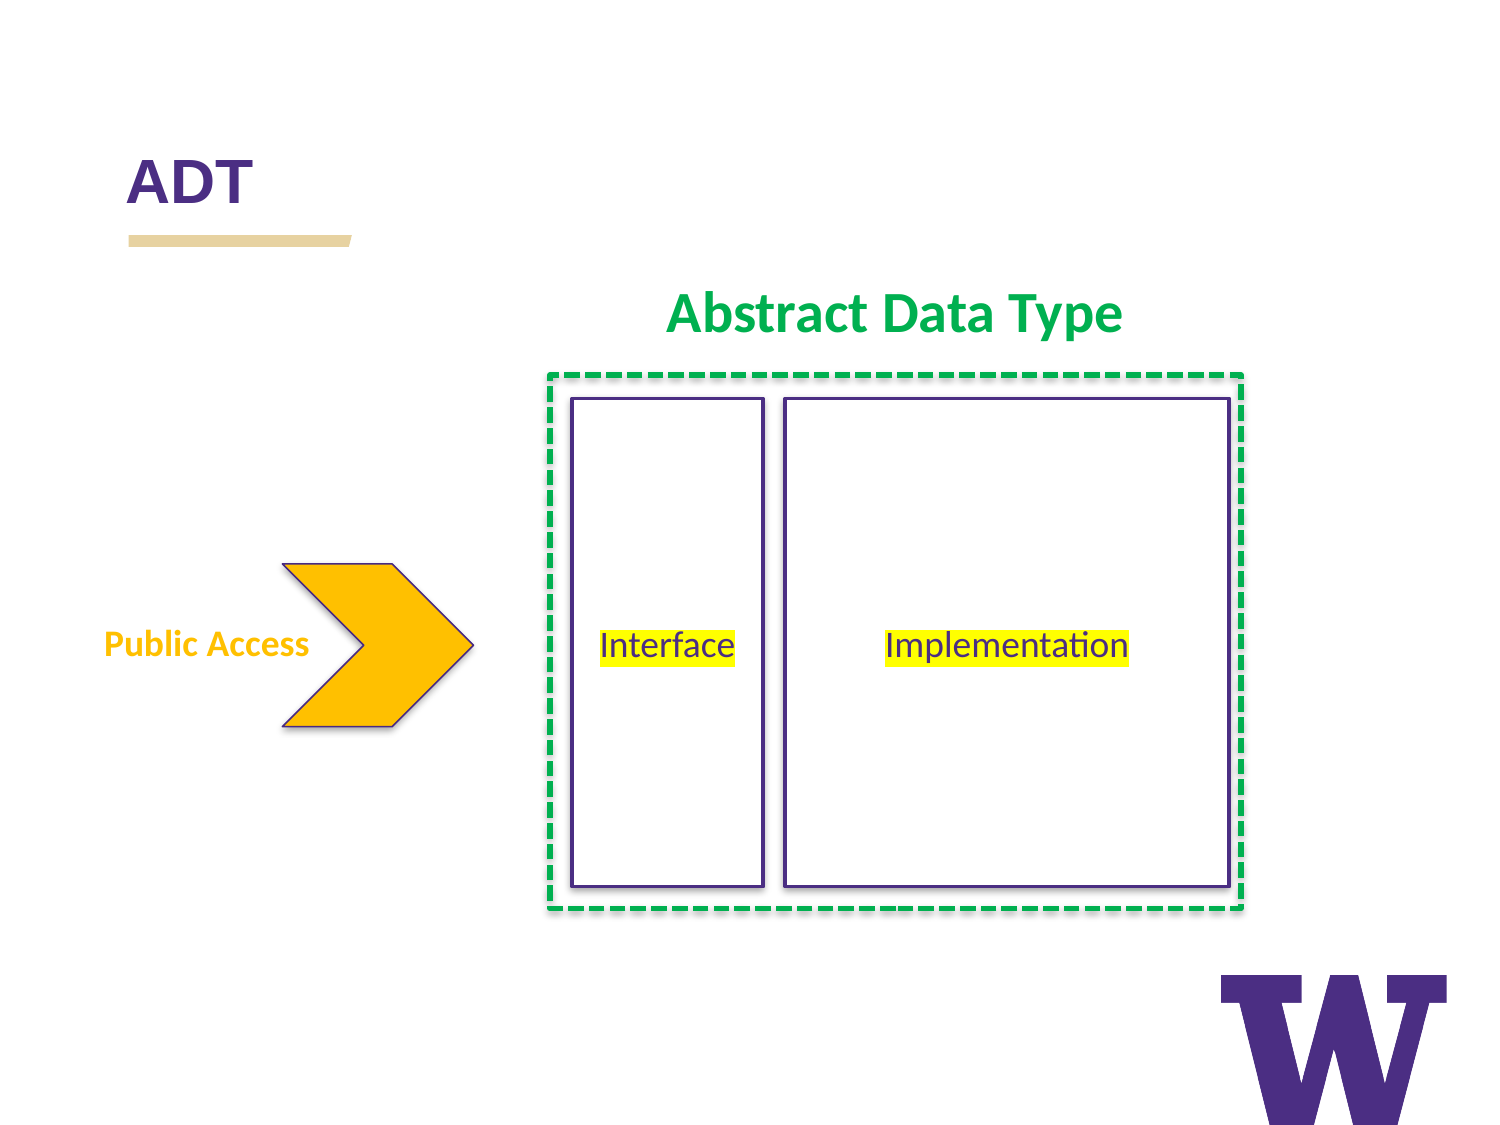

# ADT
Abstract Data Type

Interface
Implementation

Public Access